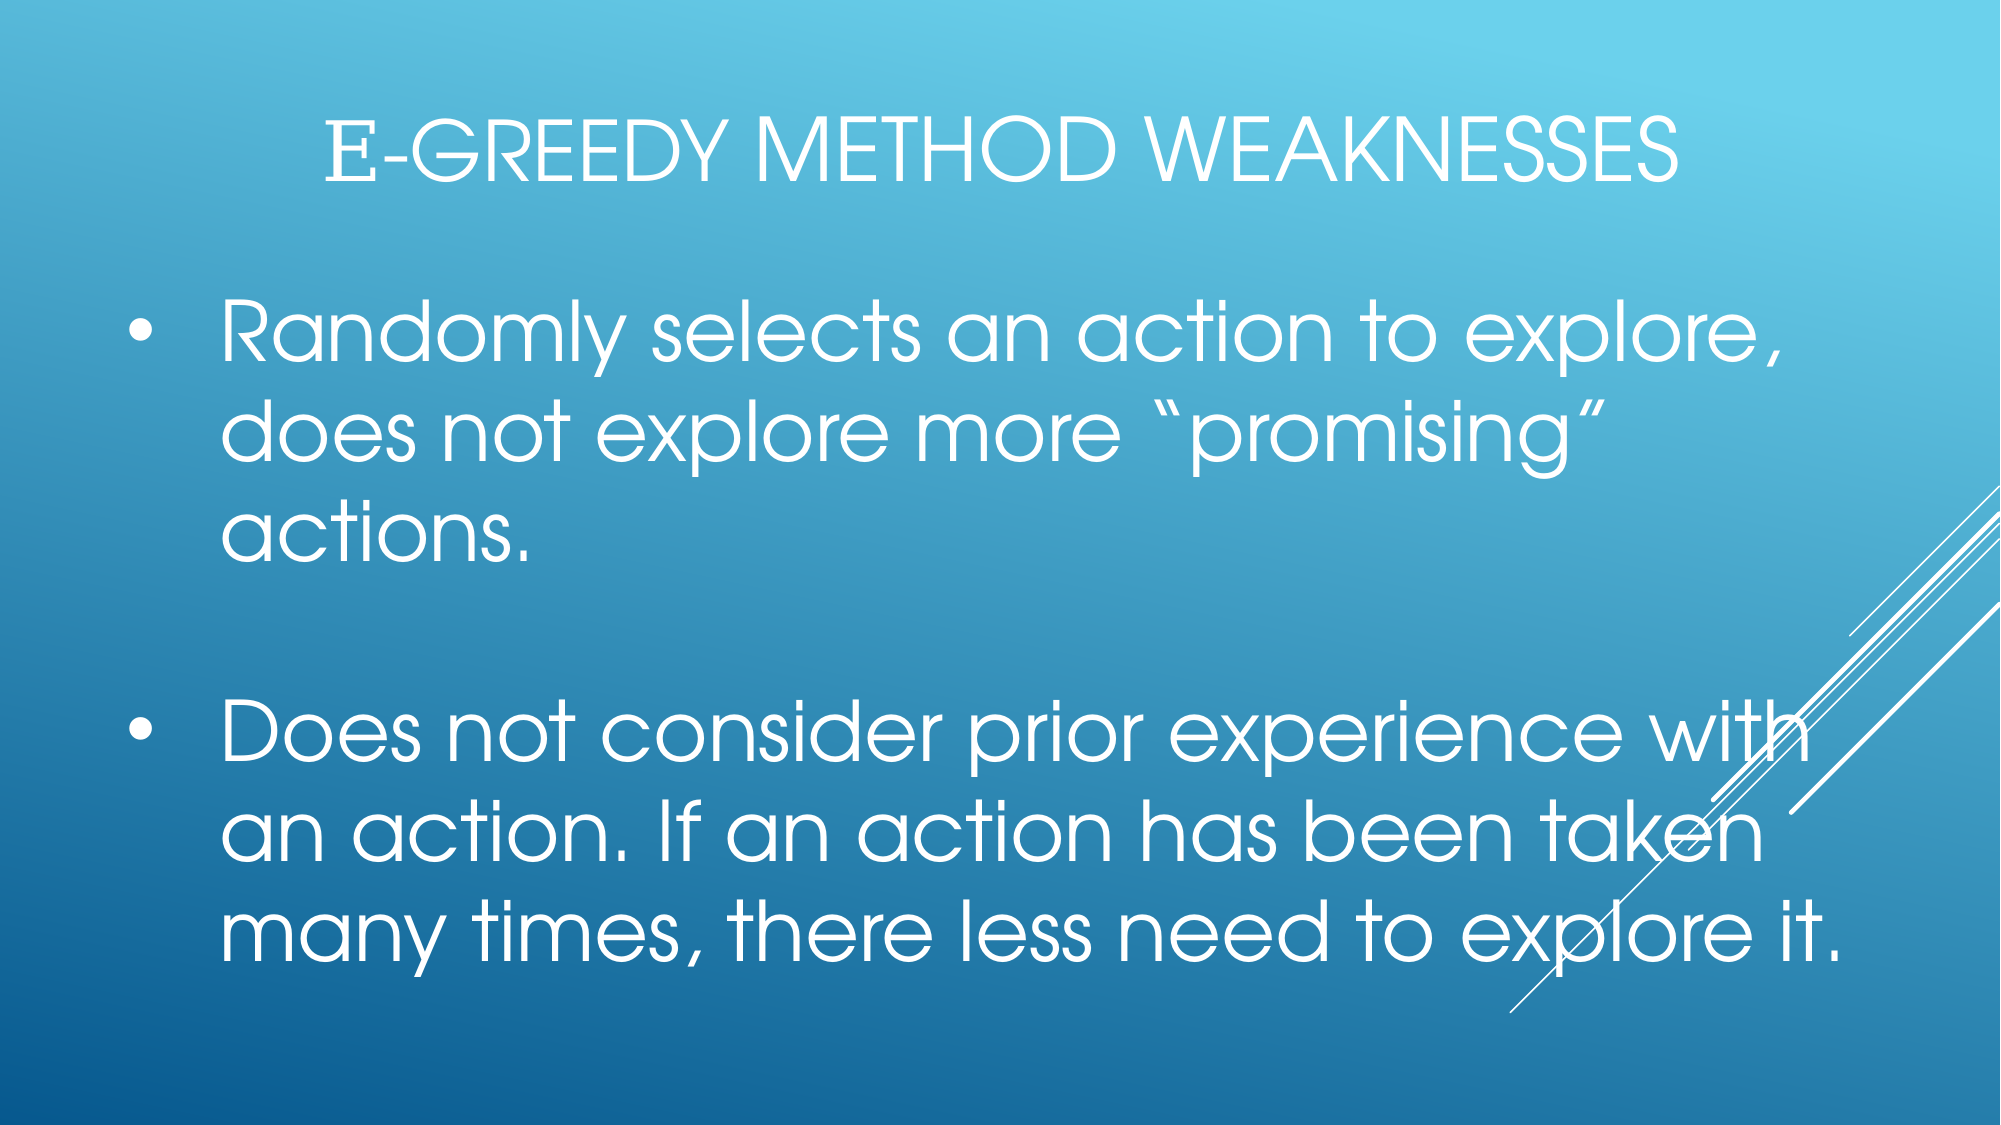

# ϵ-Greedy Method Weaknesses
Randomly selects an action to explore, does not explore more “promising” actions.

Does not consider prior experience with an action. If an action has been taken many times, there less need to explore it.